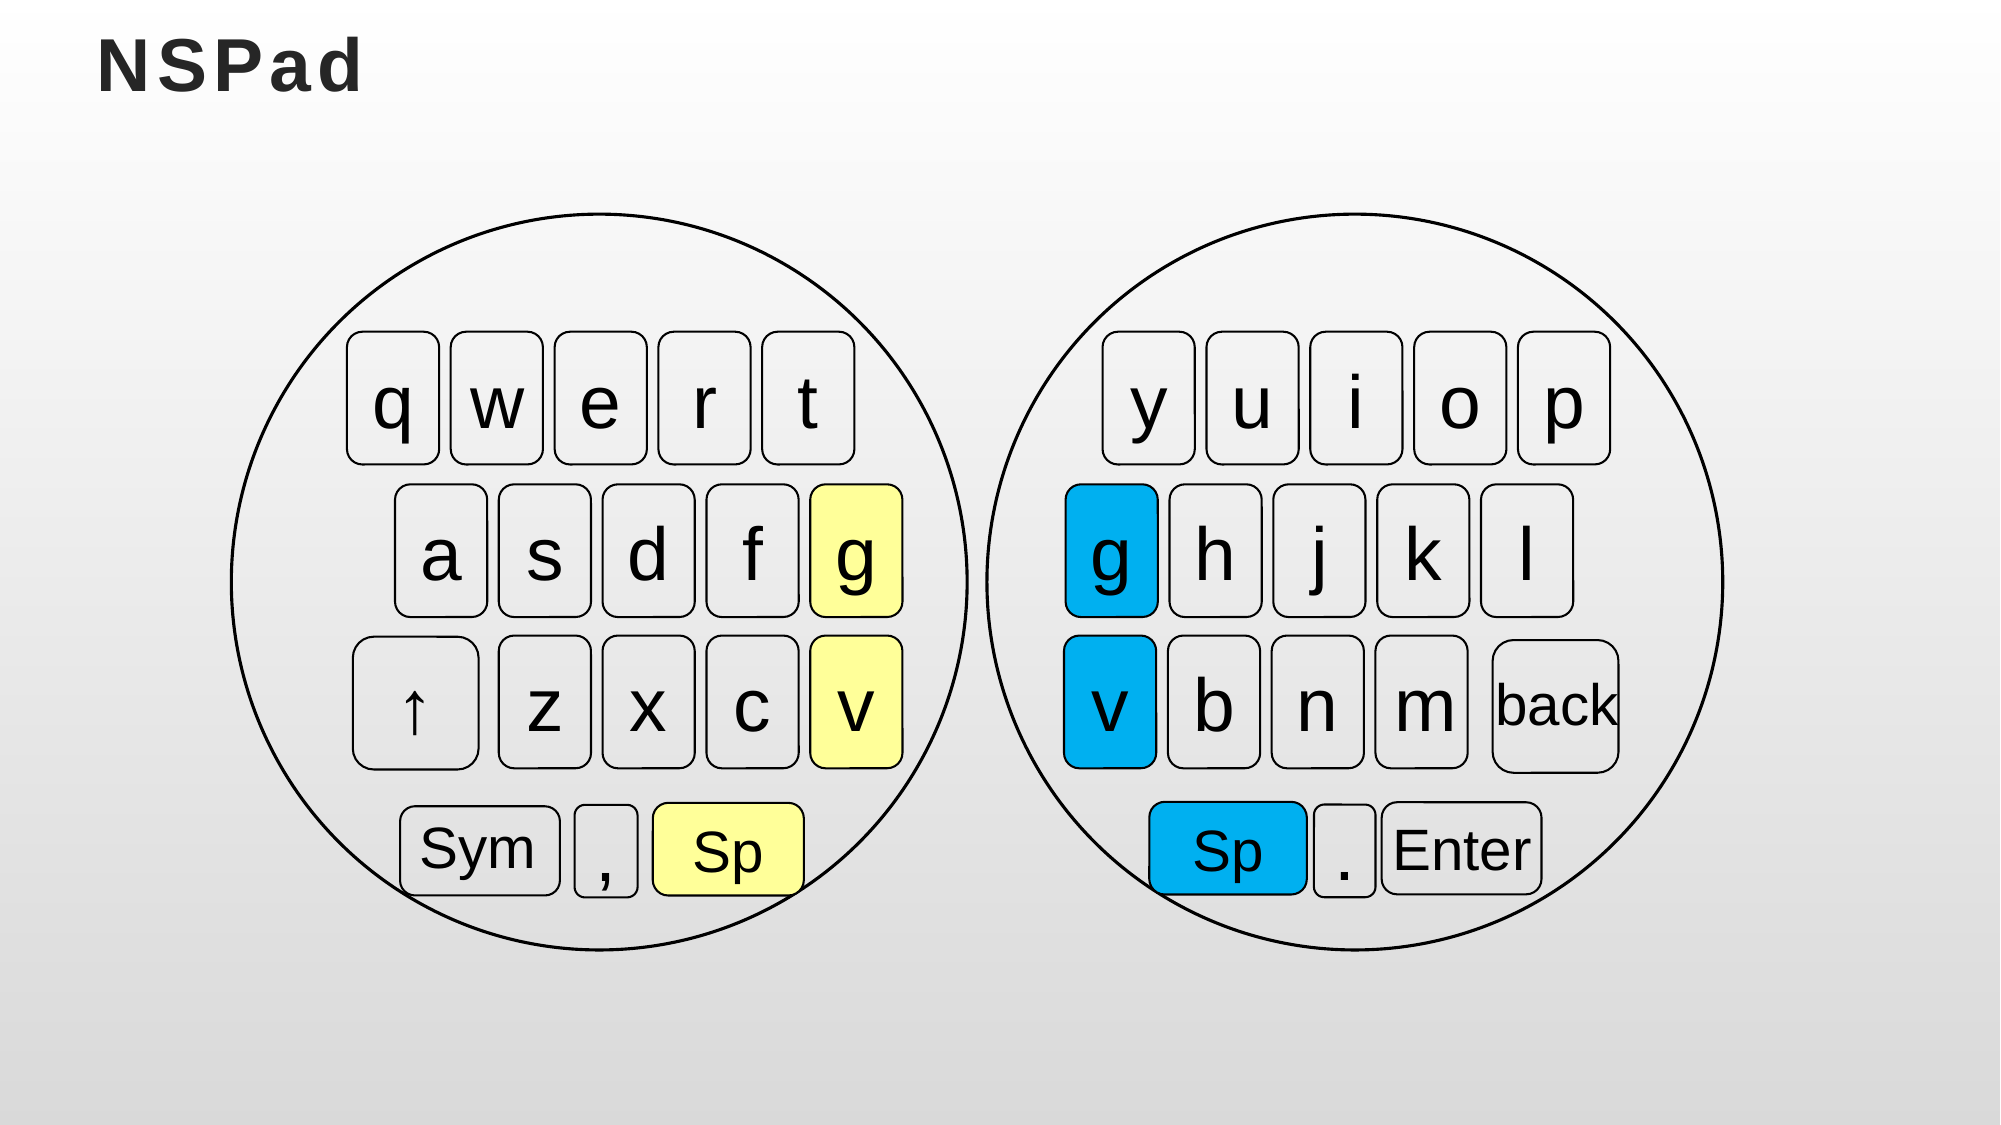

# NSPad

q
w
e
r
t
a
s
d
f
g
z
x
c
v
↑
Sp
Sym
,

y
u
i
o
p
g
h
j
k
l
v
b
n
m

back
Sp

Enter
.